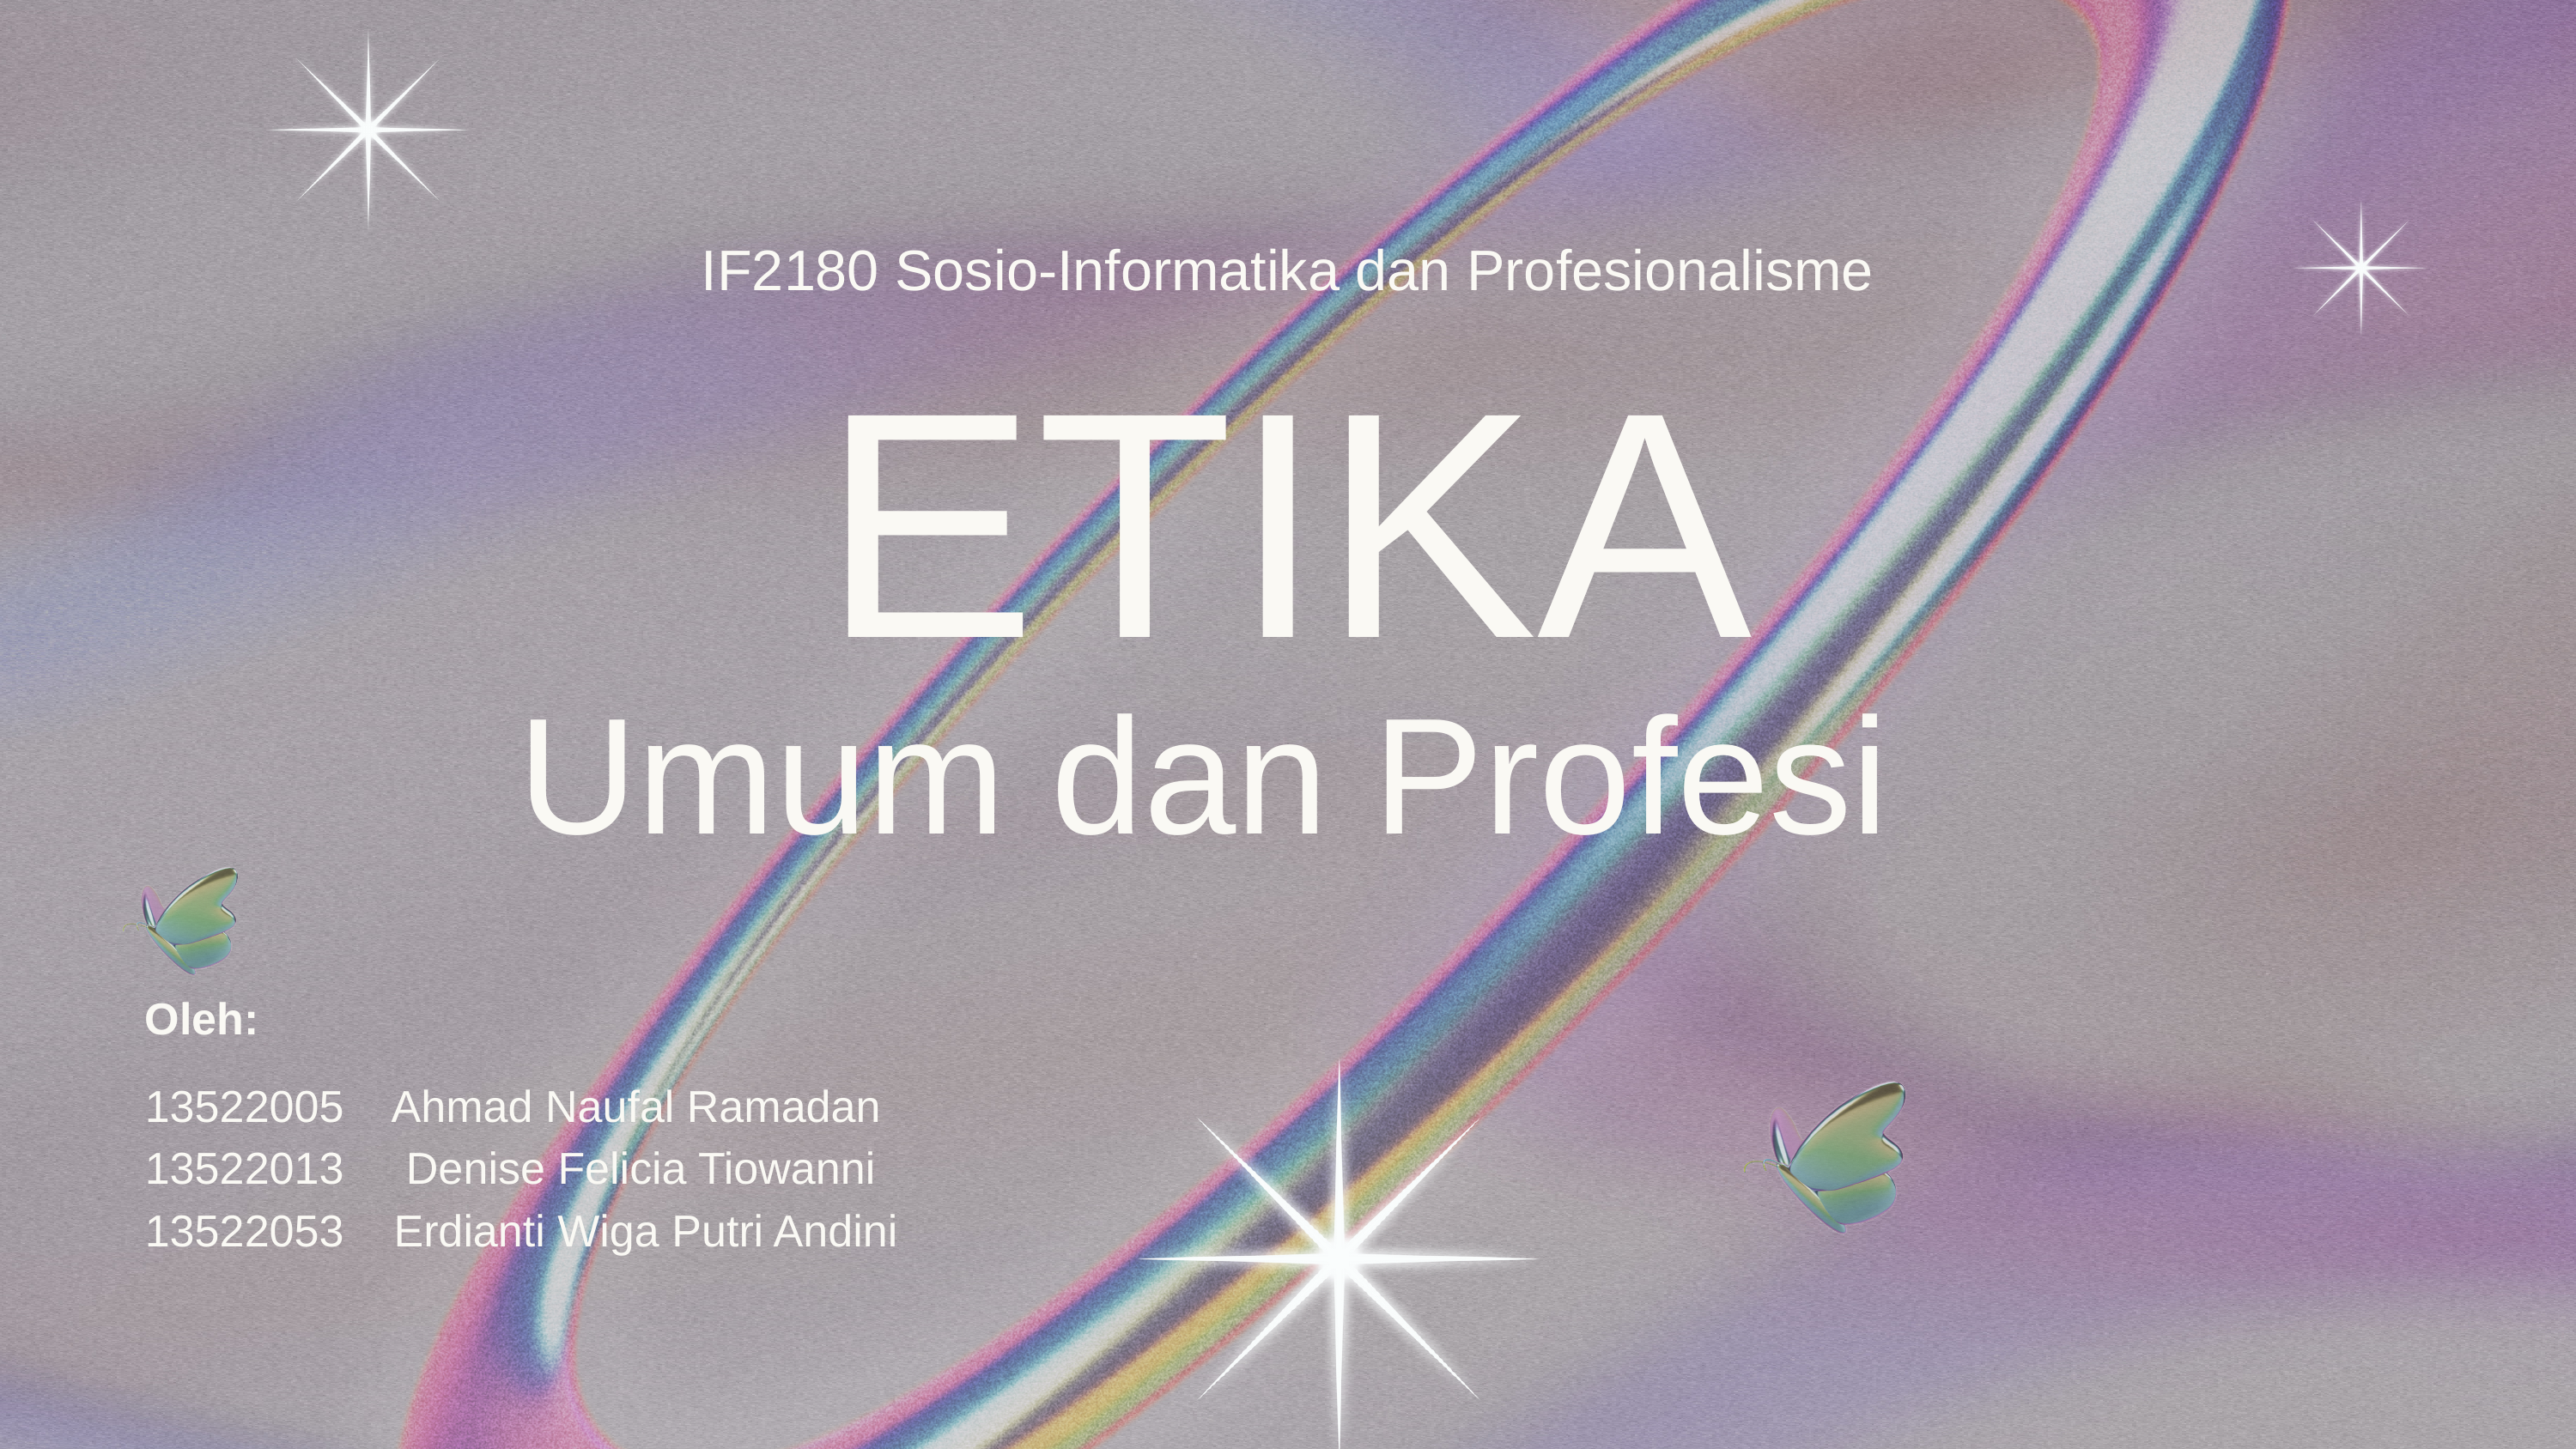

IF2180 Sosio-Informatika dan Profesionalisme
ETIKA
Umum dan Profesi
Oleh:
13522005    Ahmad Naufal Ramadan
13522013     Denise Felicia Tiowanni
13522053    Erdianti Wiga Putri Andini